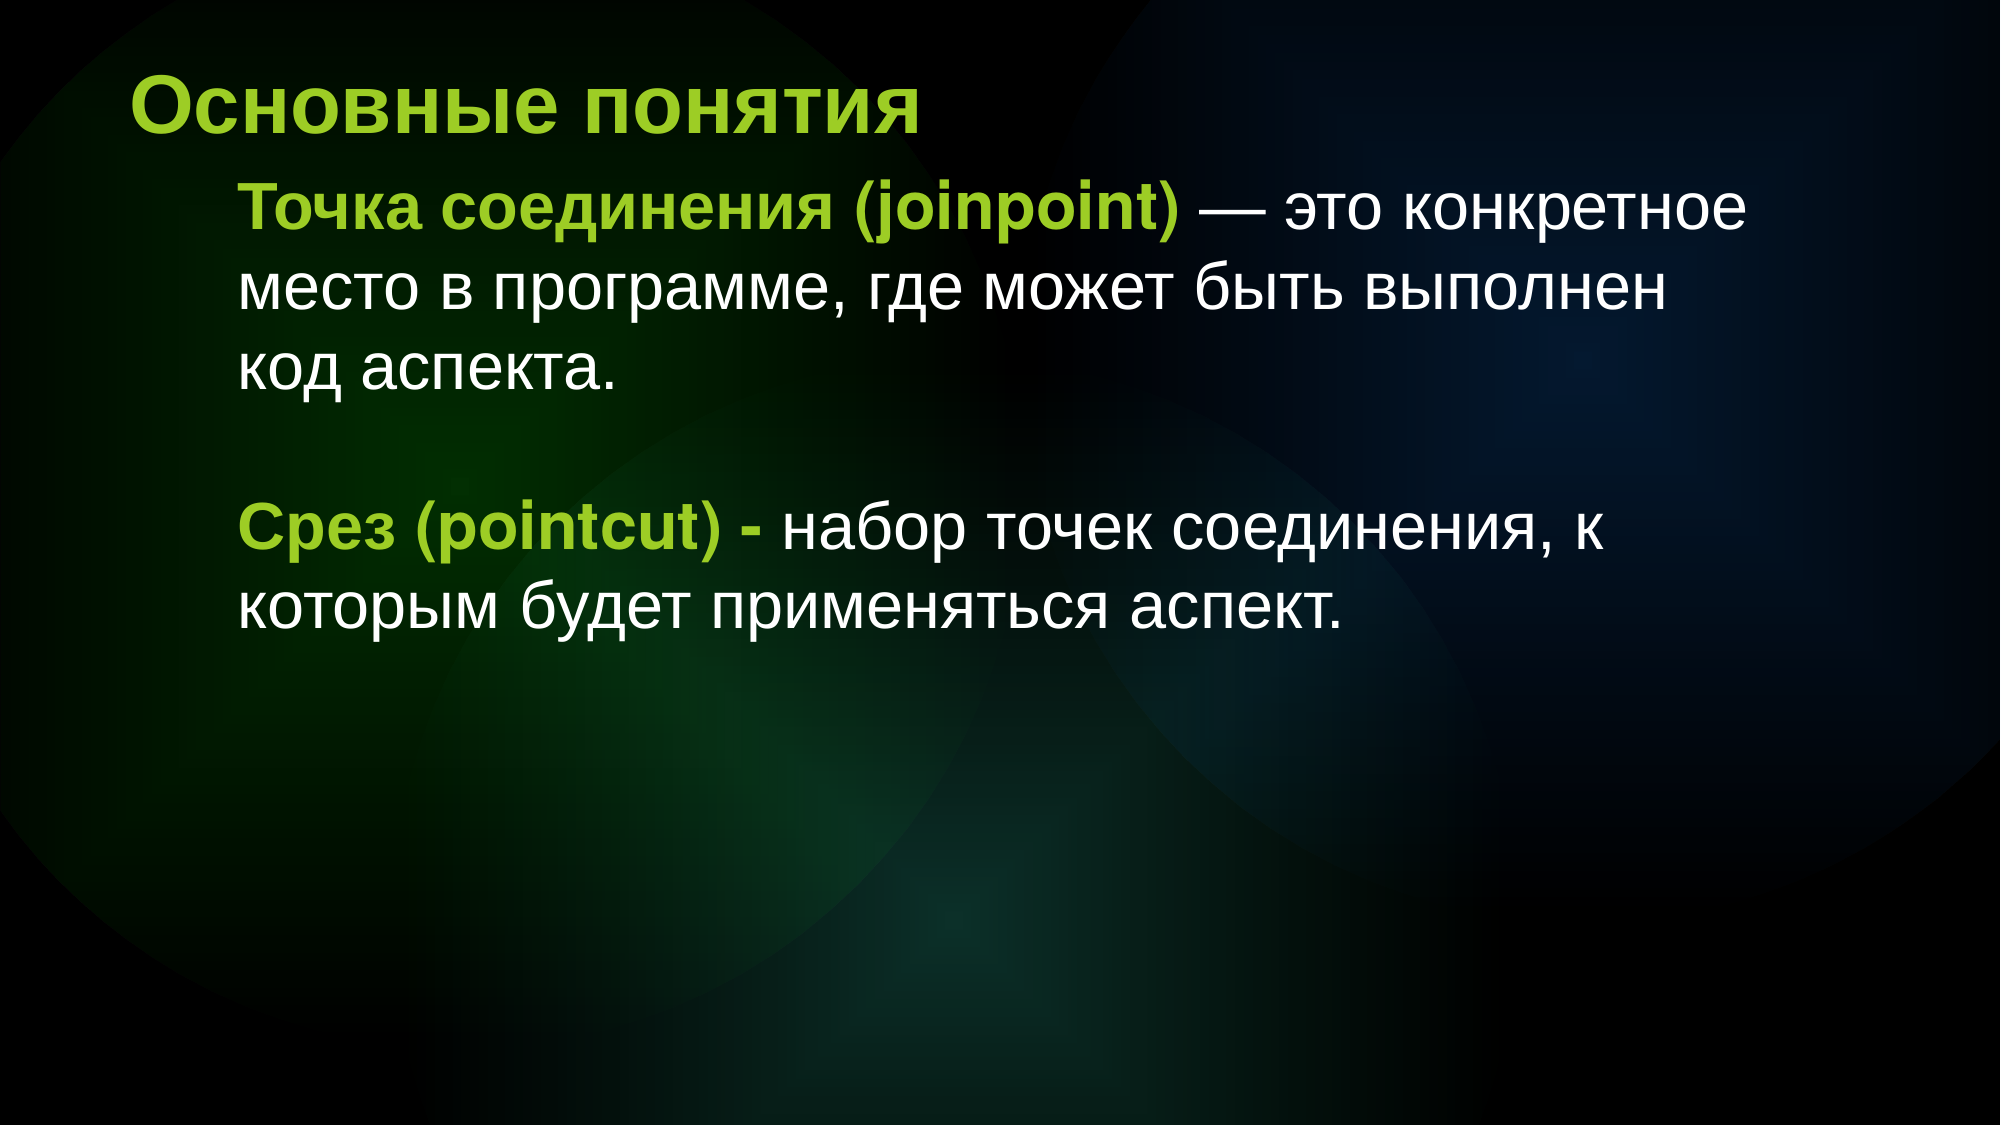

Основные понятия
Точка соединения (joinpoint) — это конкретное место в программе, где может быть выполнен код аспекта.

Срез (pointcut) - набор точек соединения, к которым будет применяться аспект.